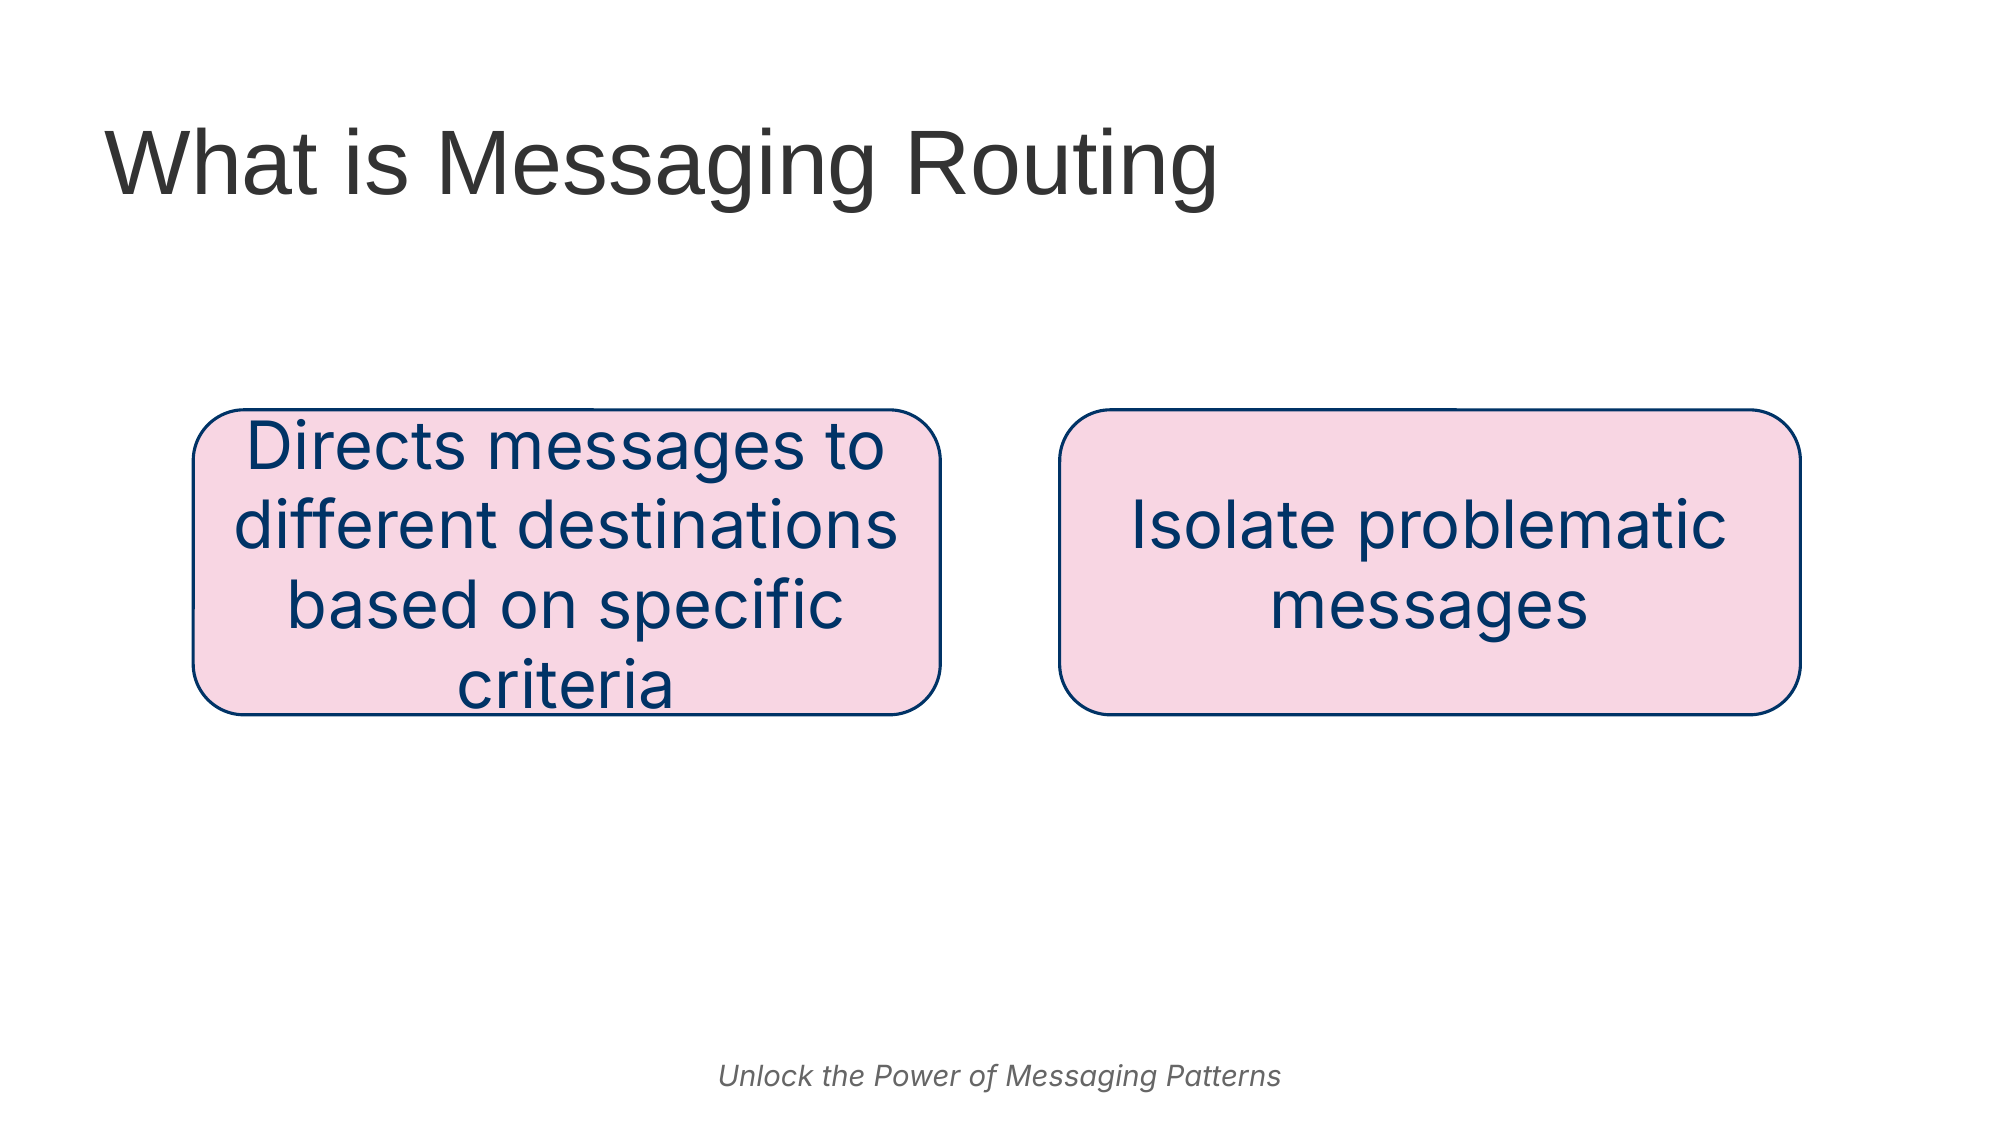

# What is Messaging Routing
Isolate problematic messages
Directs messages to different destinations based on specific criteria